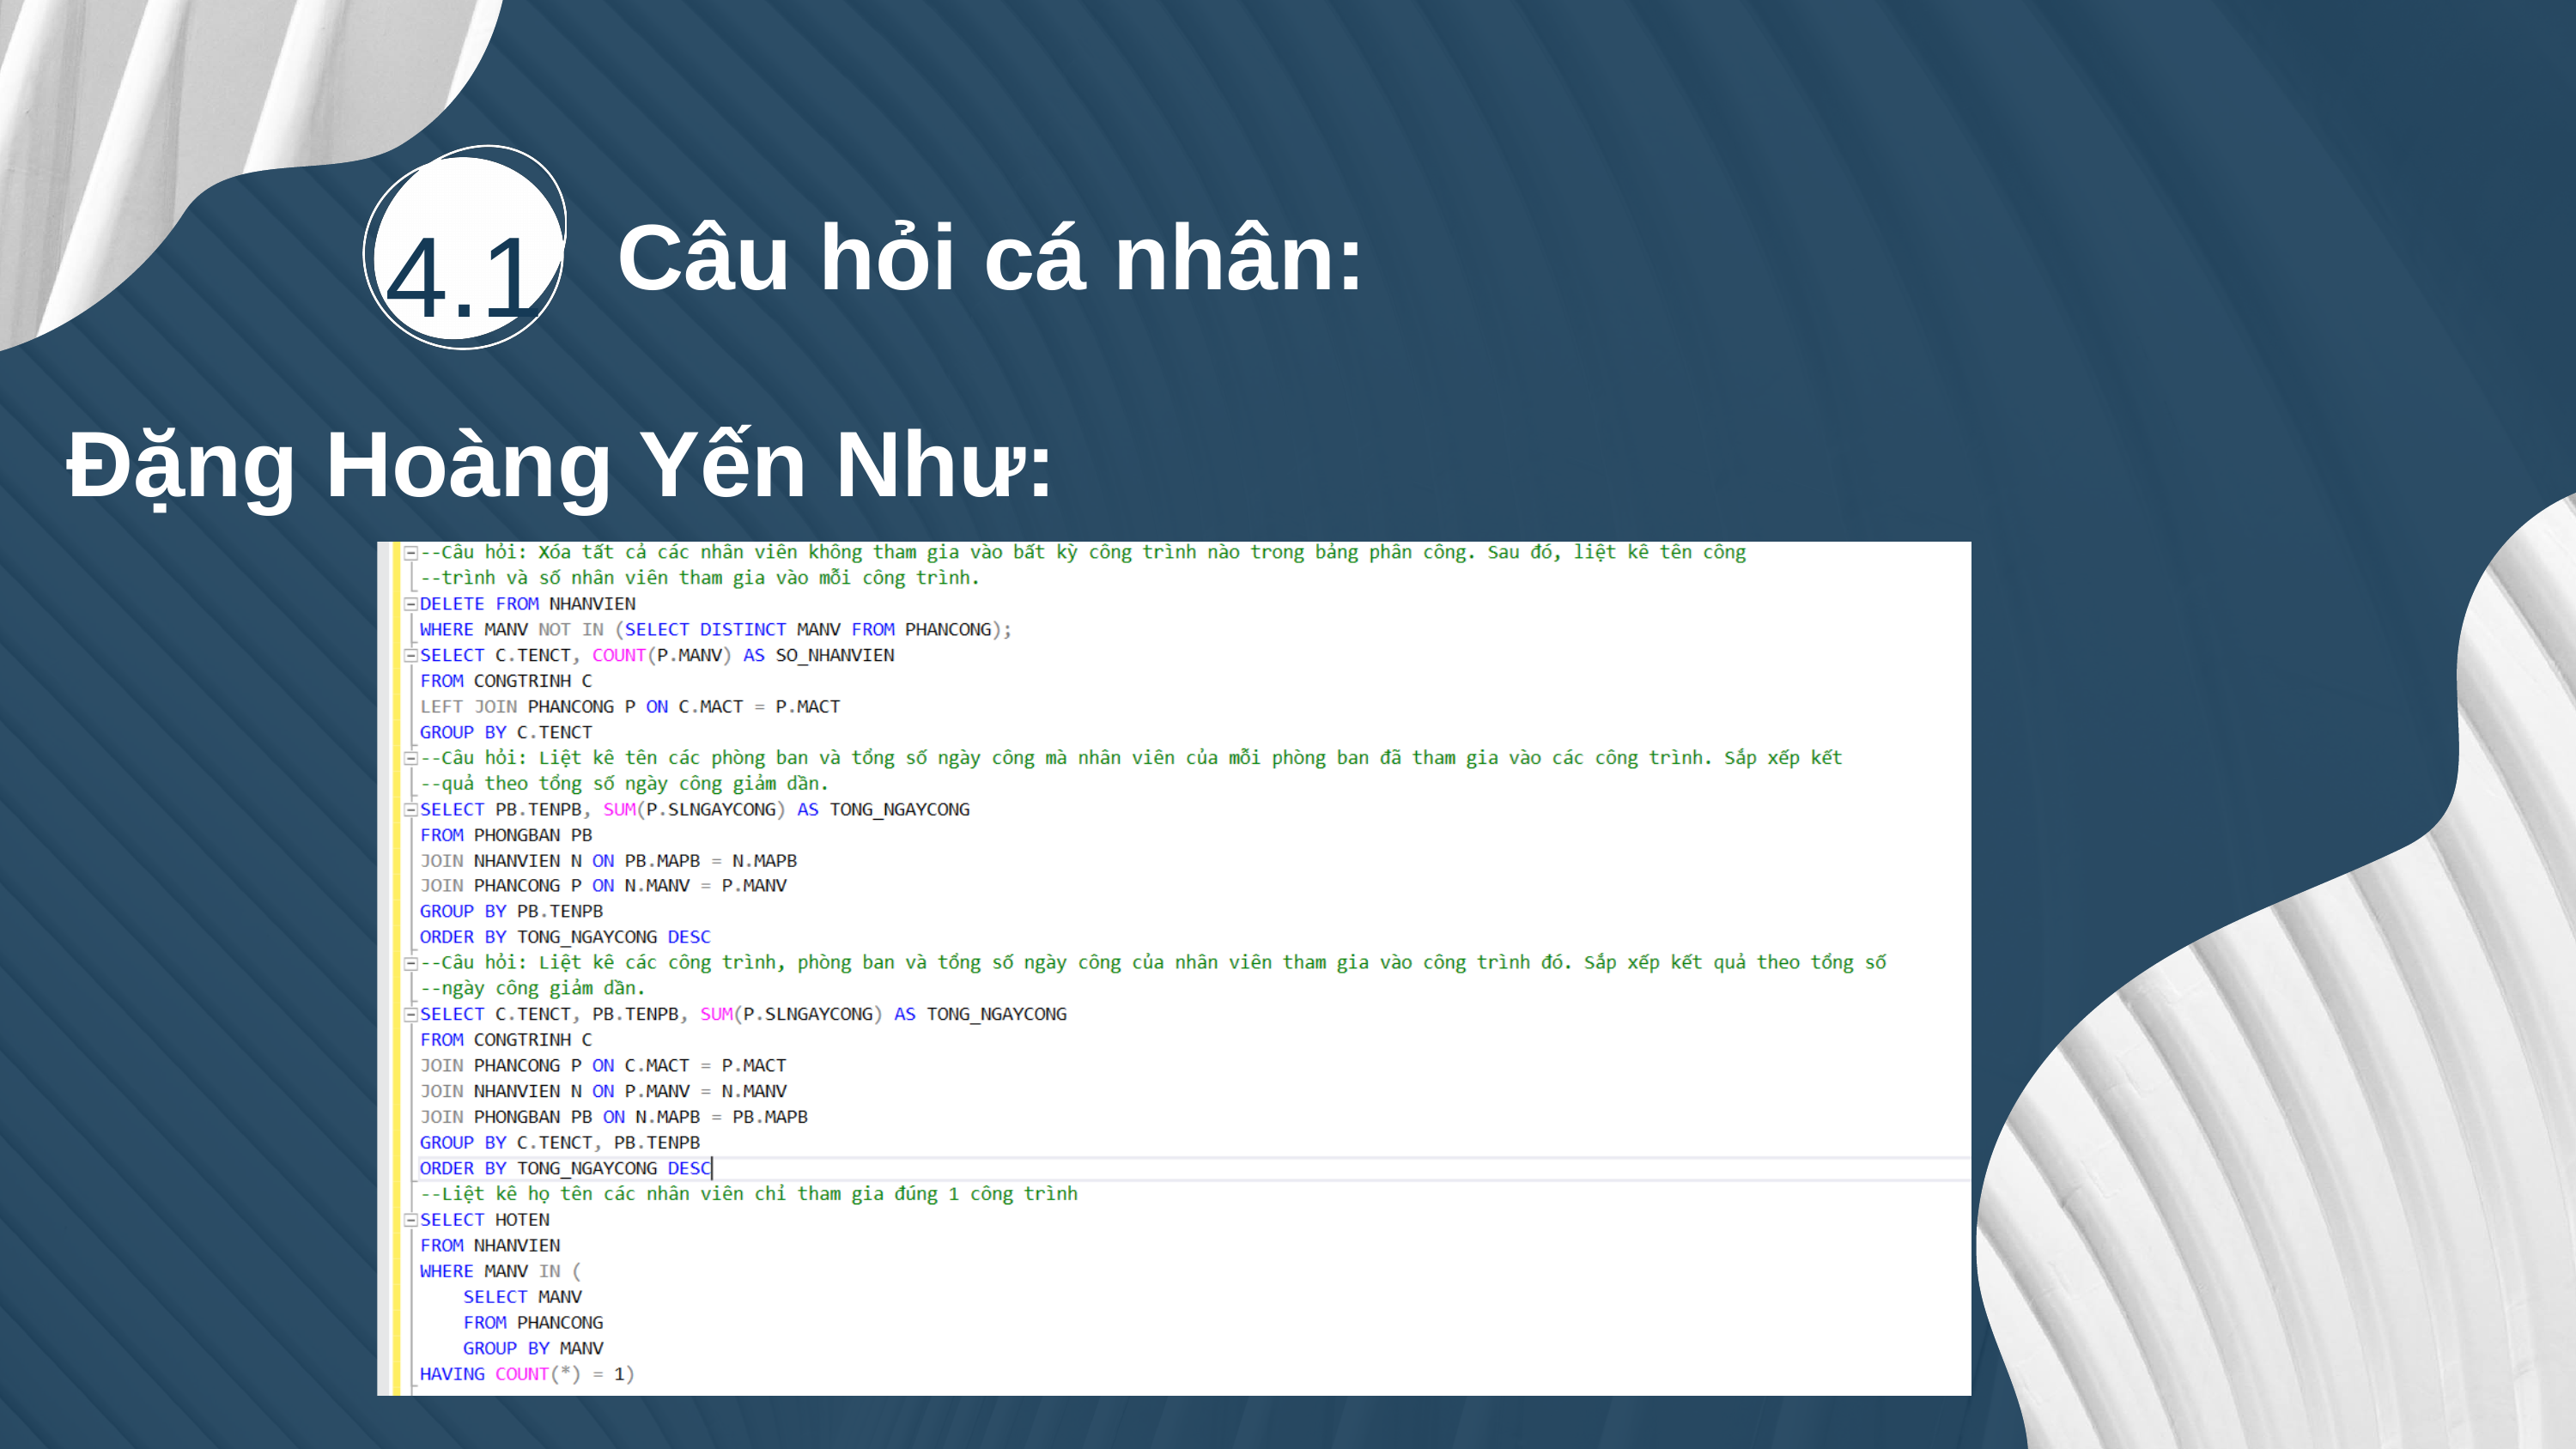

4.1
Câu hỏi cá nhân:
 Đặng Hoàng Yến Như: